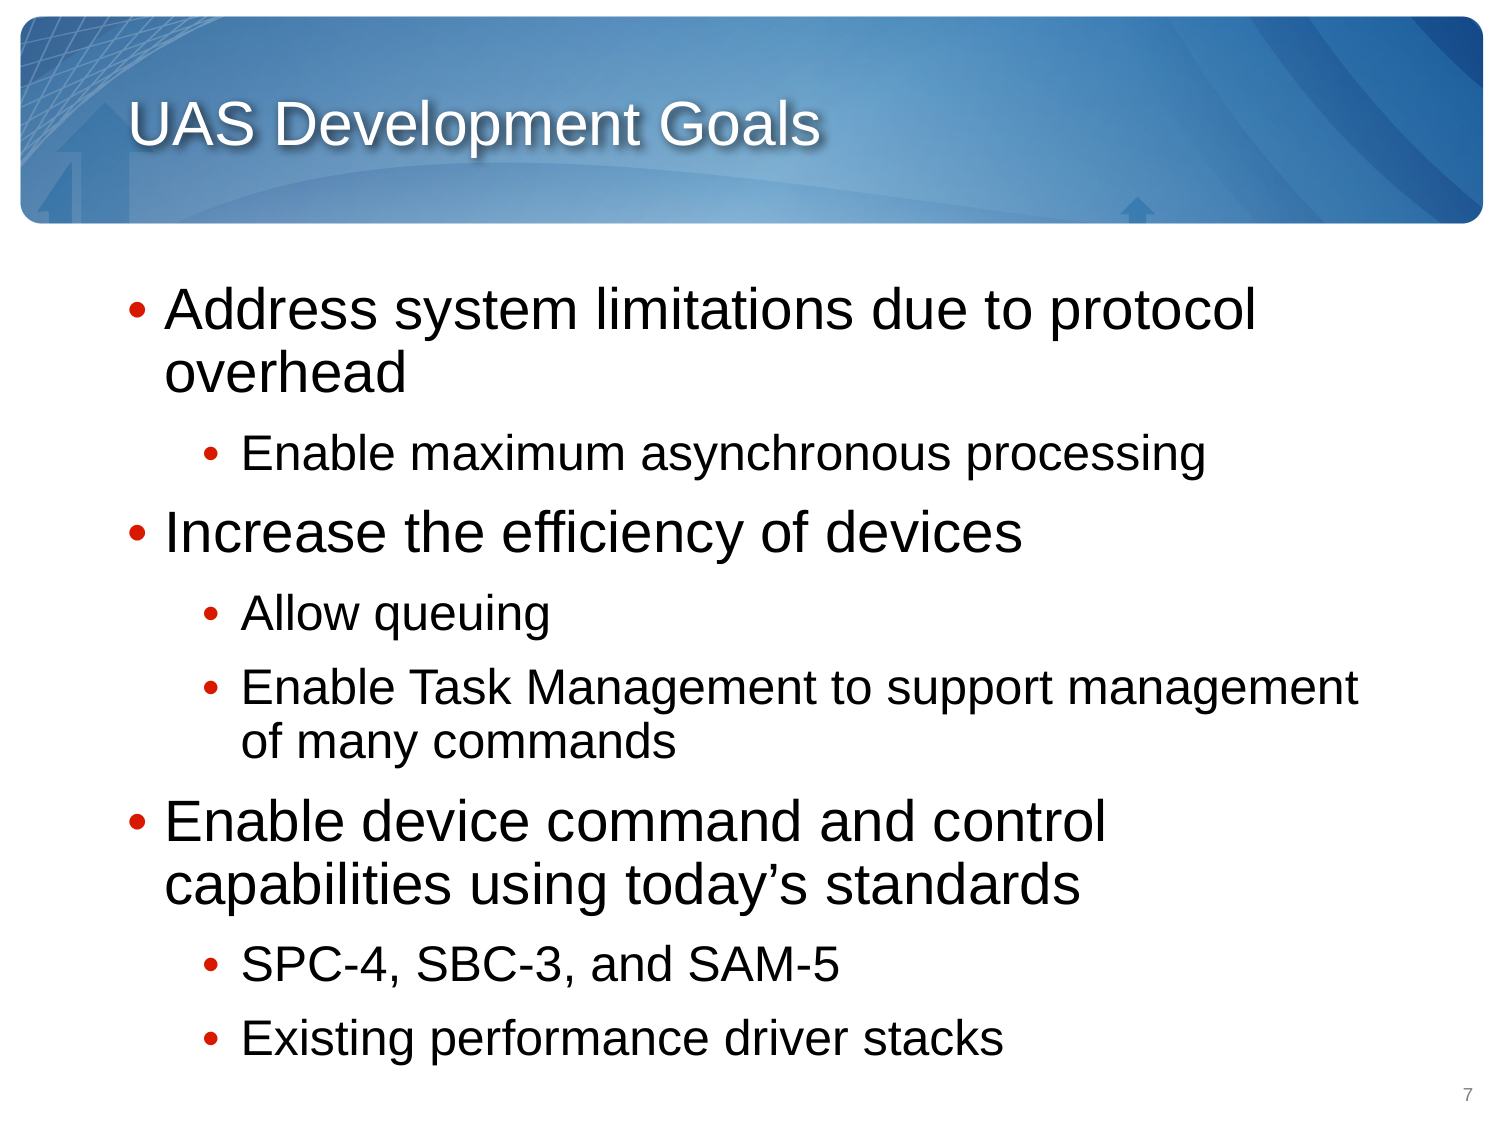

# UAS Development Goals
Address system limitations due to protocol overhead
Enable maximum asynchronous processing
Increase the efficiency of devices
Allow queuing
Enable Task Management to support management of many commands
Enable device command and control capabilities using today’s standards
SPC-4, SBC-3, and SAM-5
Existing performance driver stacks
7